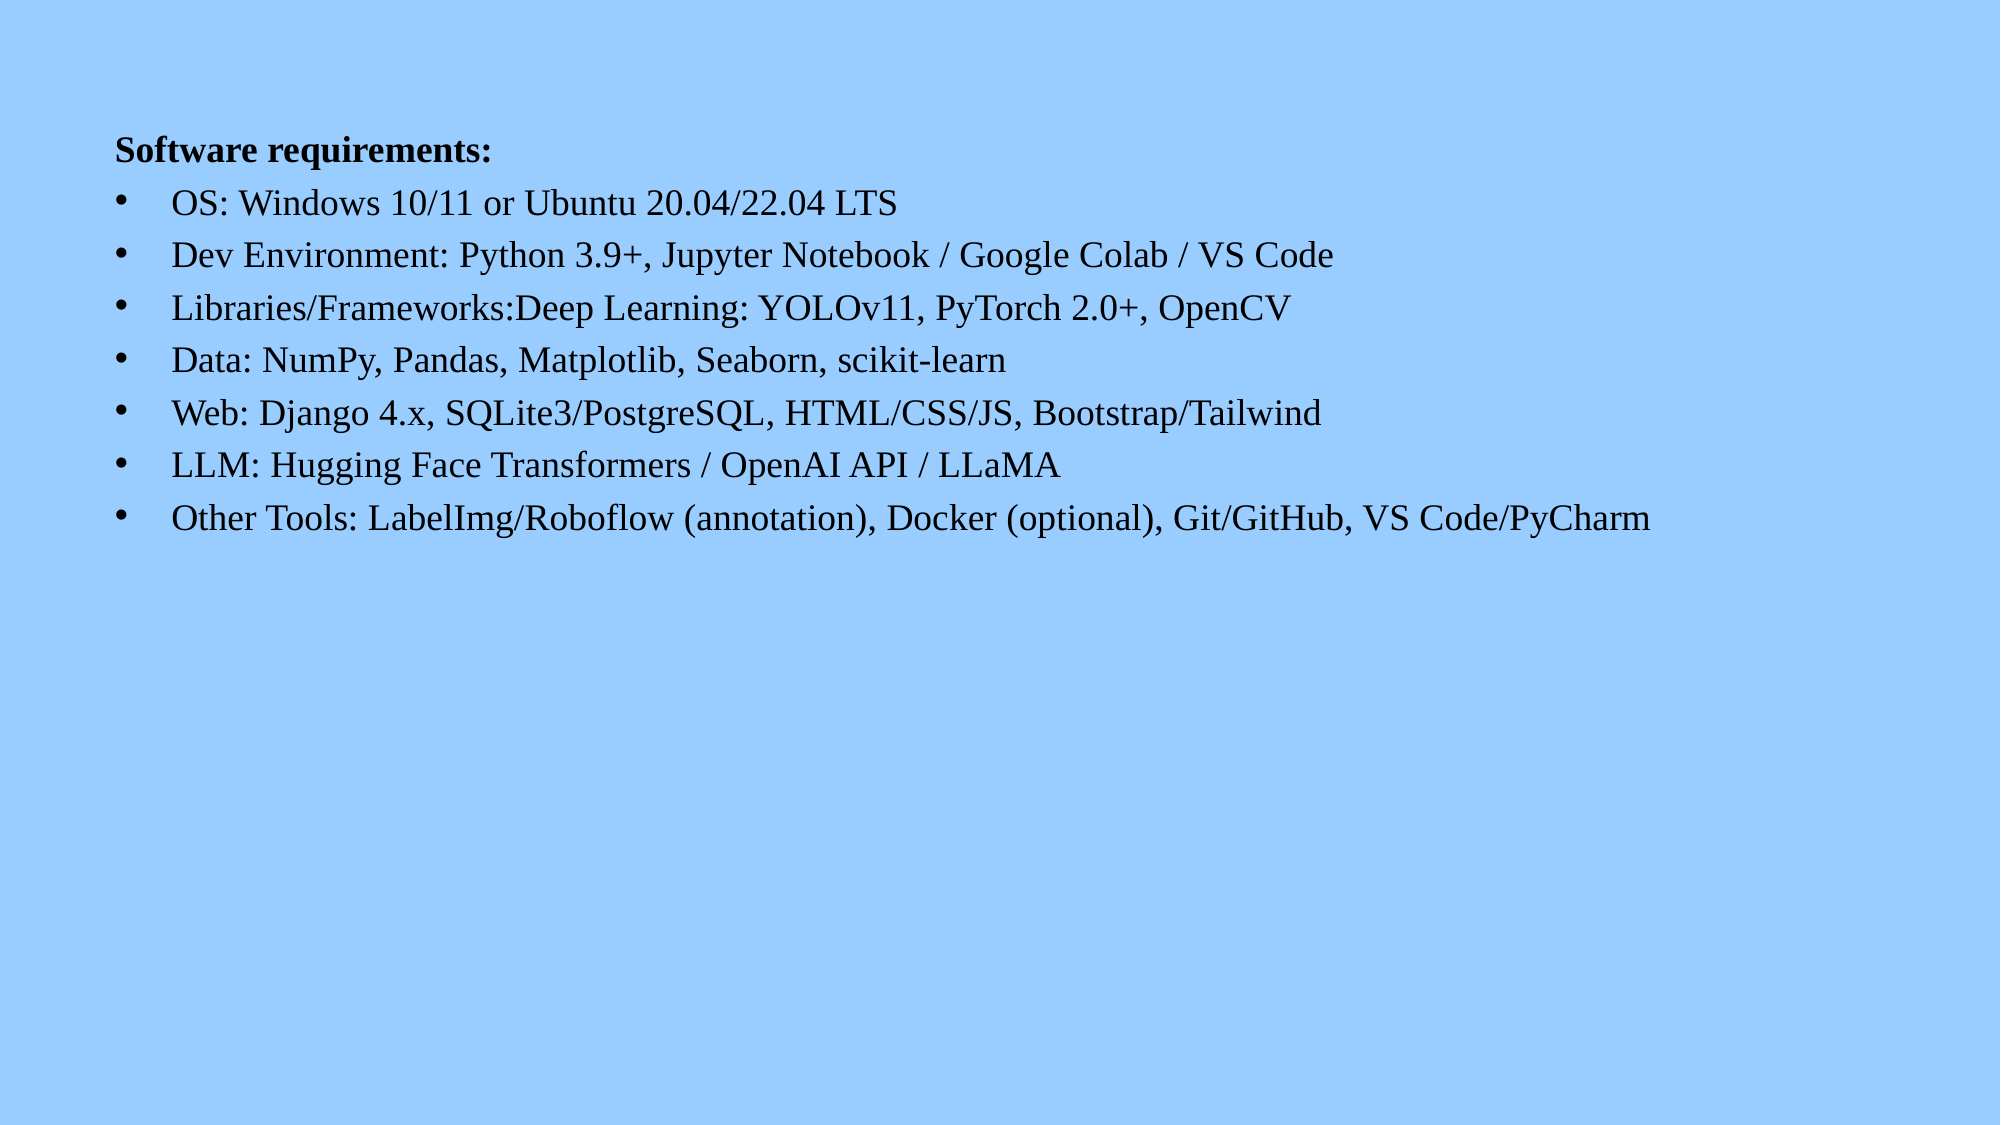

#
Software requirements:
OS: Windows 10/11 or Ubuntu 20.04/22.04 LTS
Dev Environment: Python 3.9+, Jupyter Notebook / Google Colab / VS Code
Libraries/Frameworks:Deep Learning: YOLOv11, PyTorch 2.0+, OpenCV
Data: NumPy, Pandas, Matplotlib, Seaborn, scikit-learn
Web: Django 4.x, SQLite3/PostgreSQL, HTML/CSS/JS, Bootstrap/Tailwind
LLM: Hugging Face Transformers / OpenAI API / LLaMA
Other Tools: LabelImg/Roboflow (annotation), Docker (optional), Git/GitHub, VS Code/PyCharm